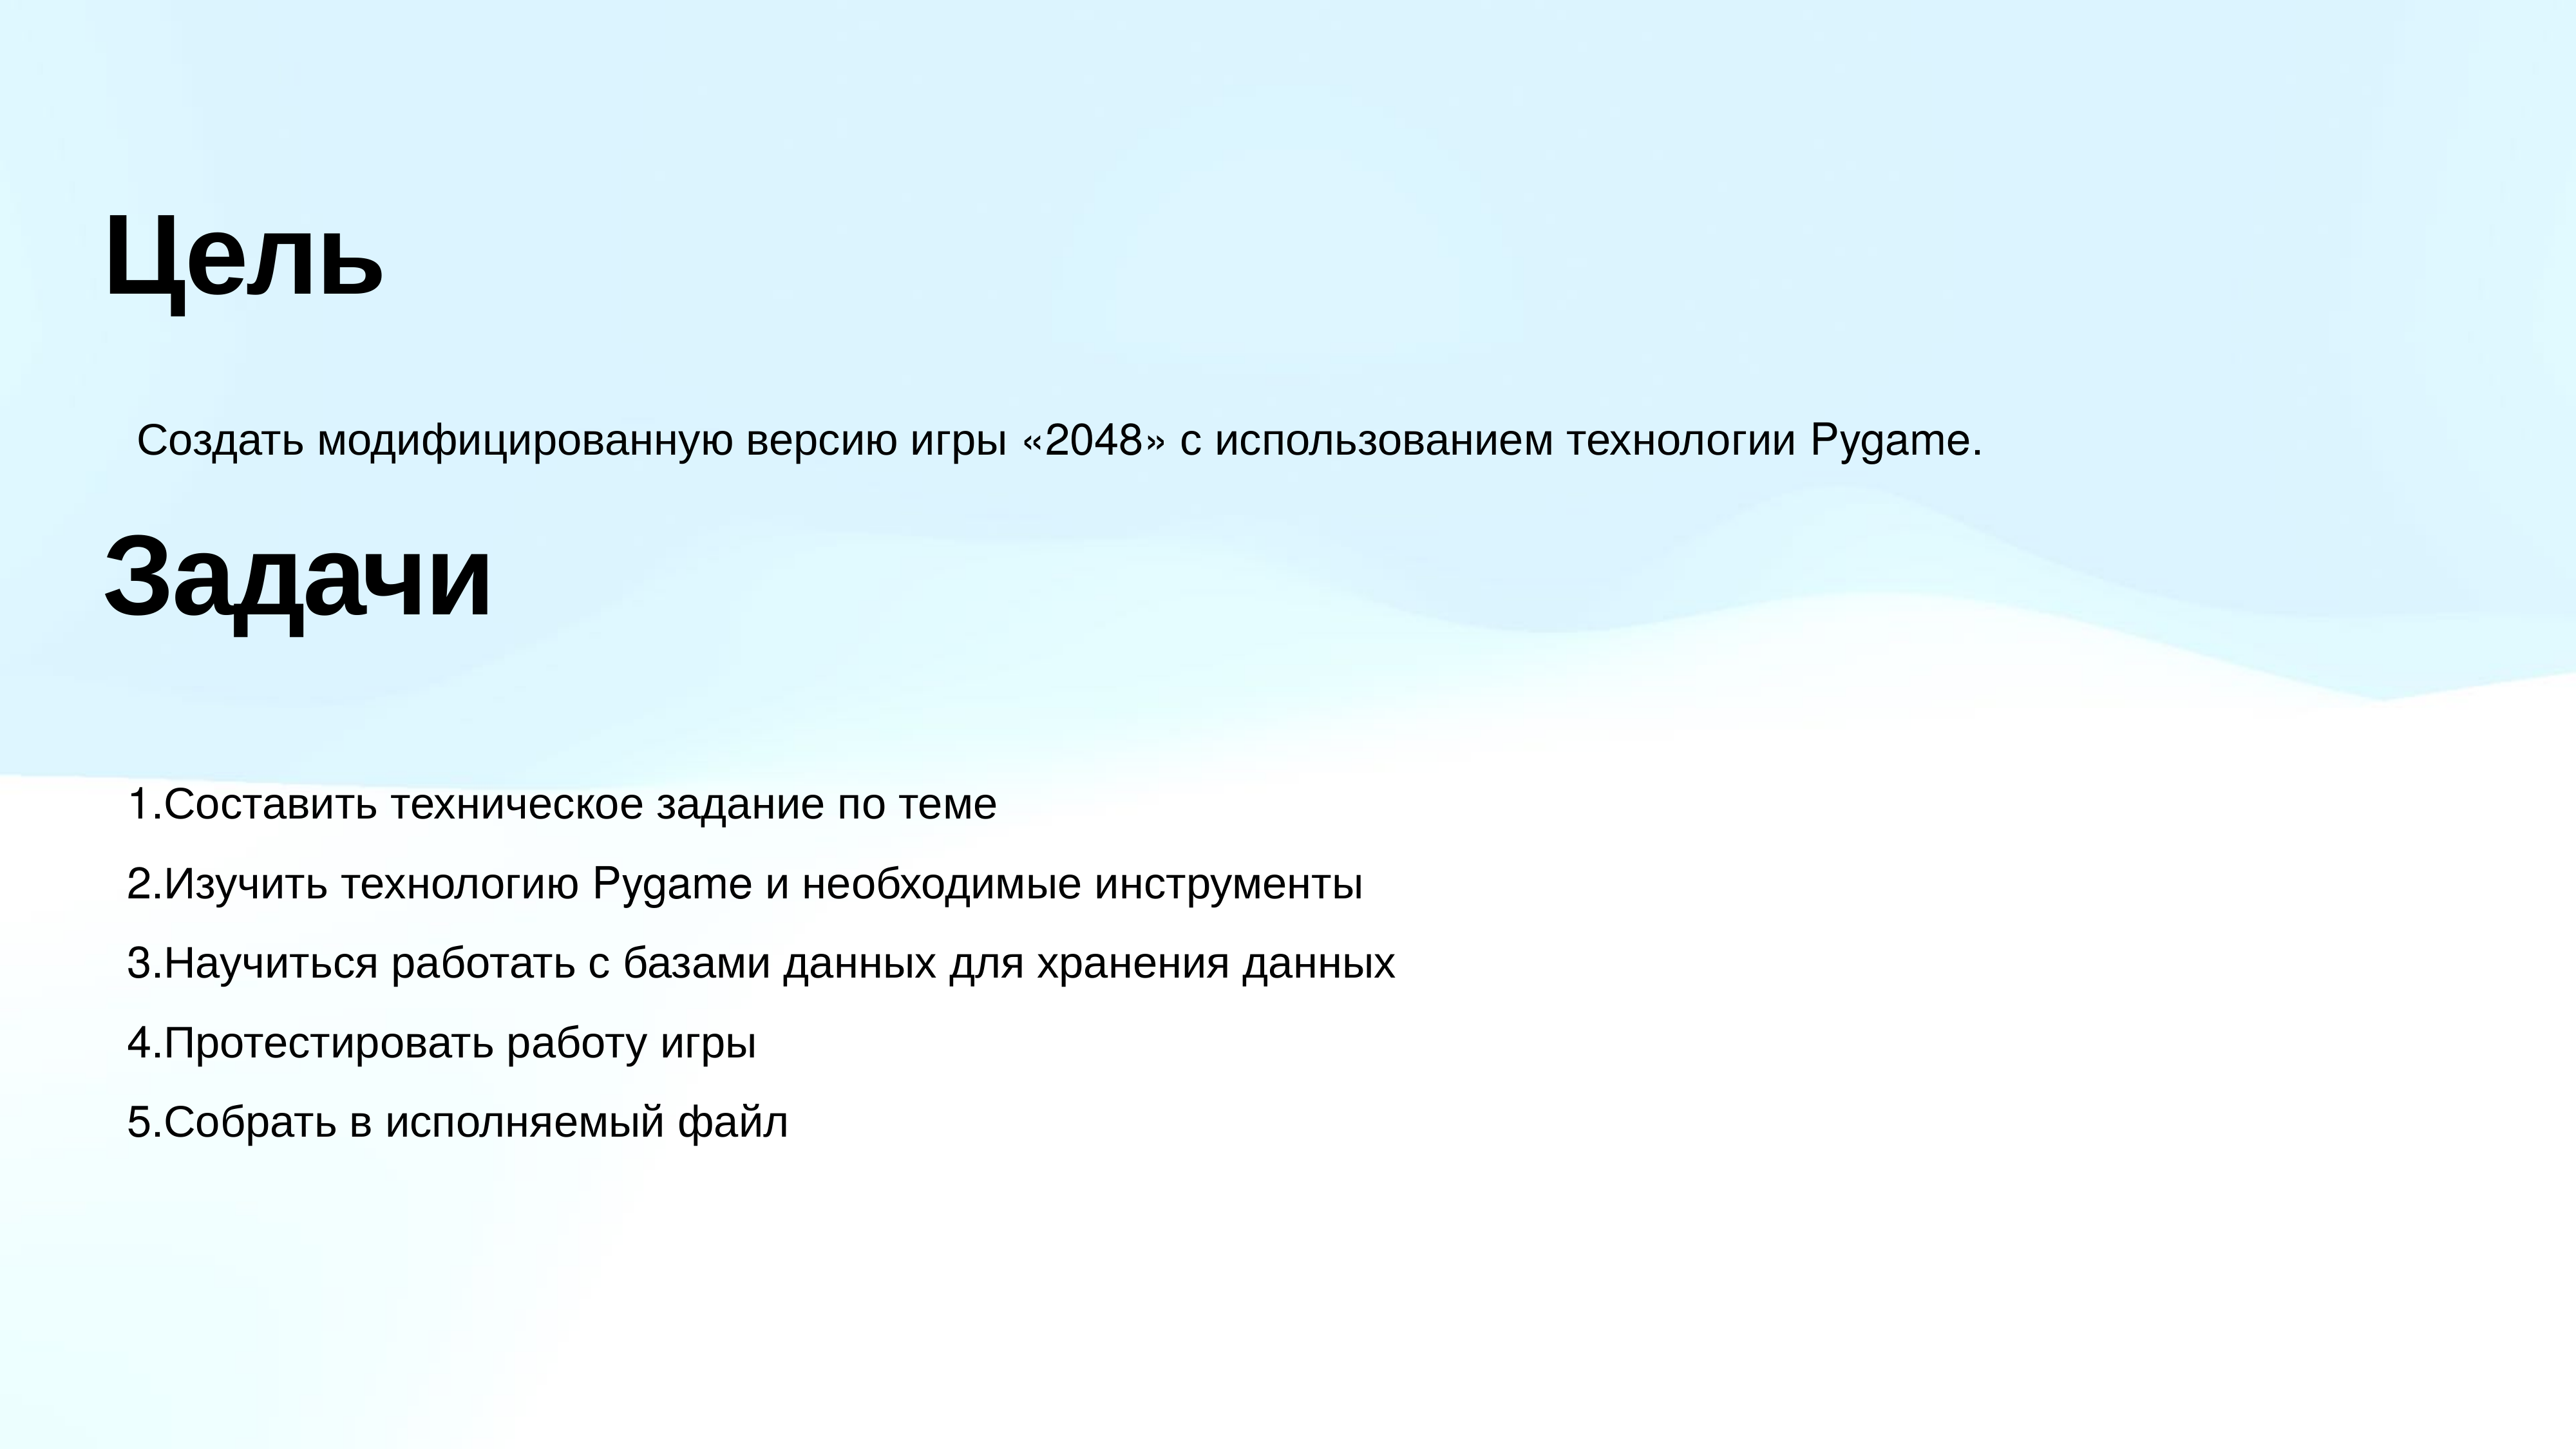

Цель

Создать модифицированную версию игры «2048» с использованием технологии Pygame.
# Задачи
Составить техническое задание по теме
Изучить технологию Pygame и необходимые инструменты
Научиться работать с базами данных для хранения данных
Протестировать работу игры
Собрать в исполняемый файл